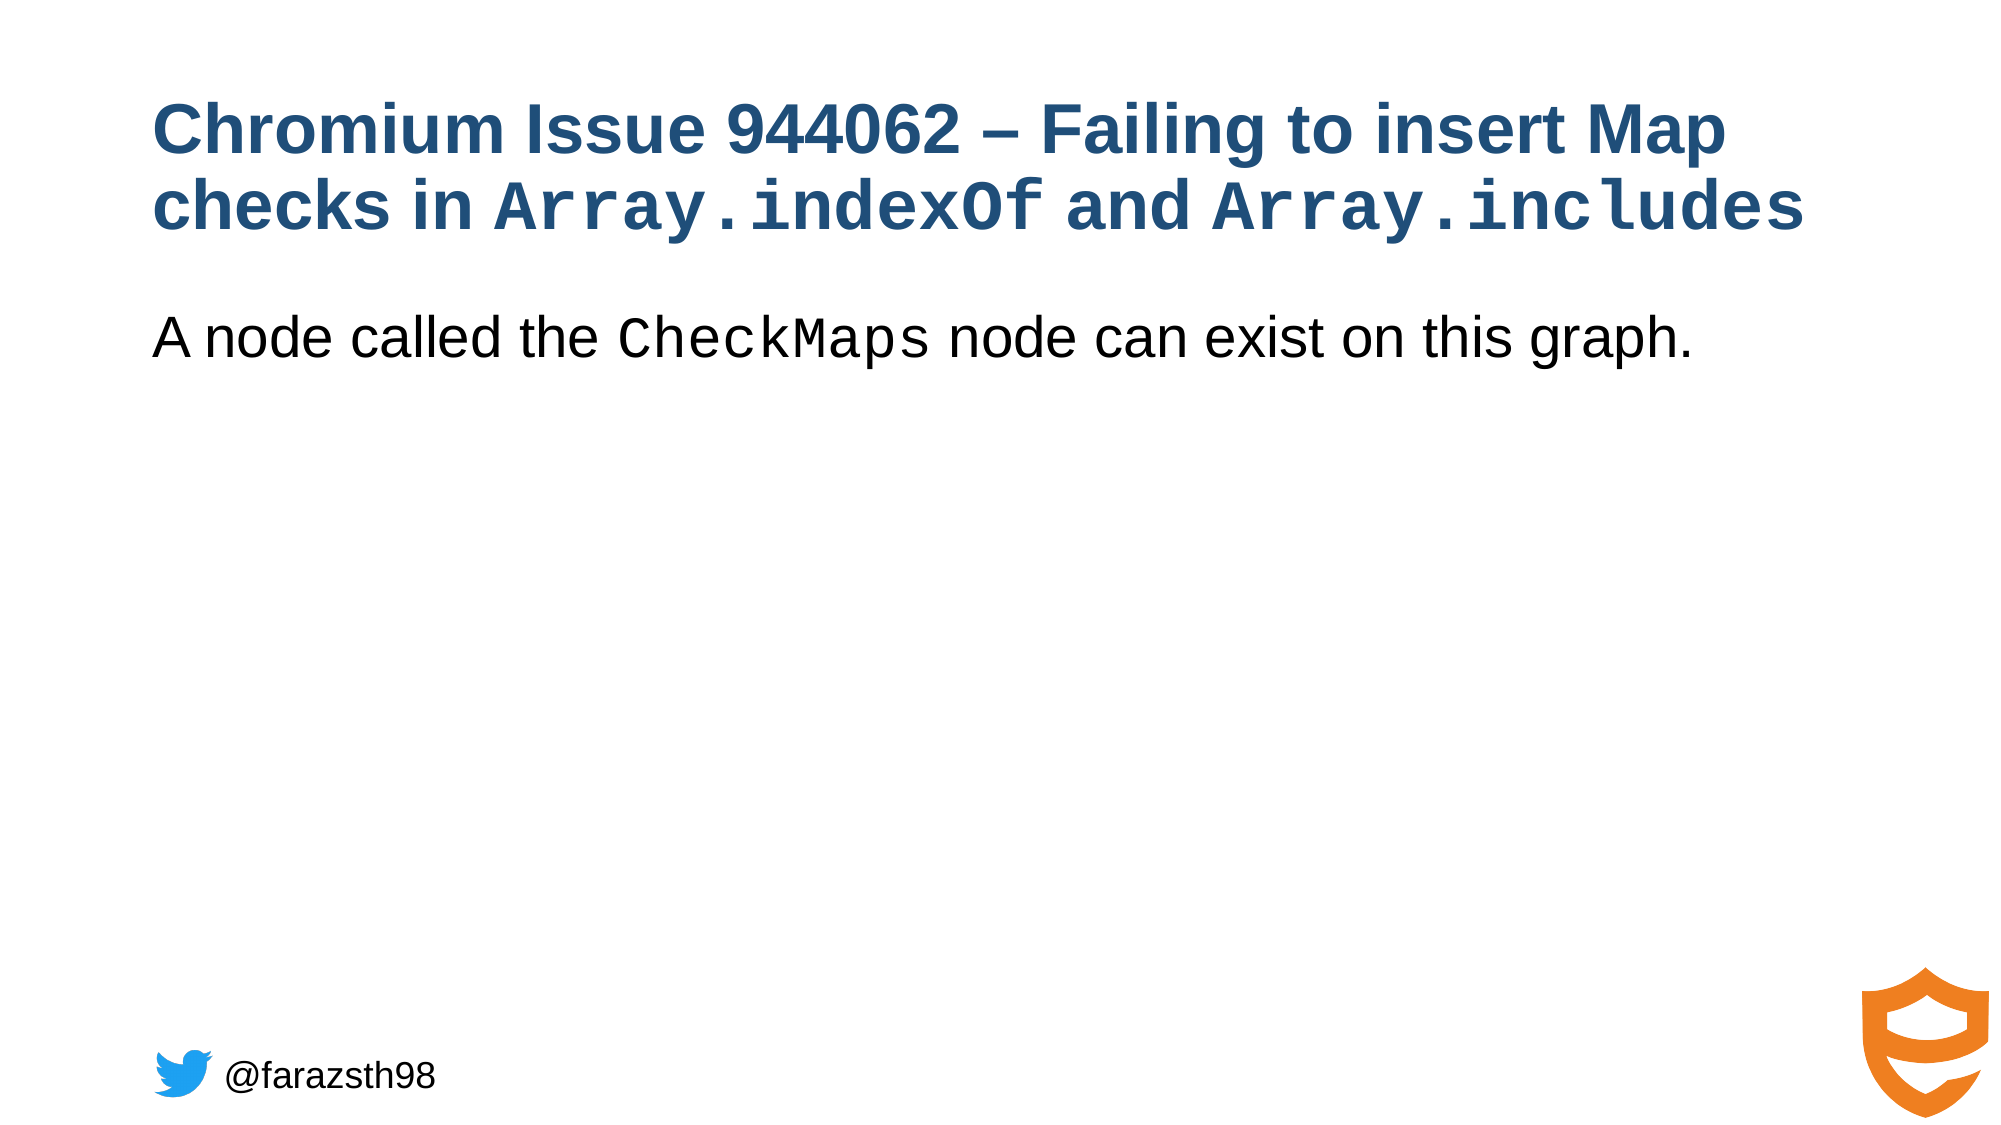

# Chromium Issue 944062 – Failing to insert Map checks in Array.indexOf and Array.includes
A node called the CheckMaps node can exist on this graph.